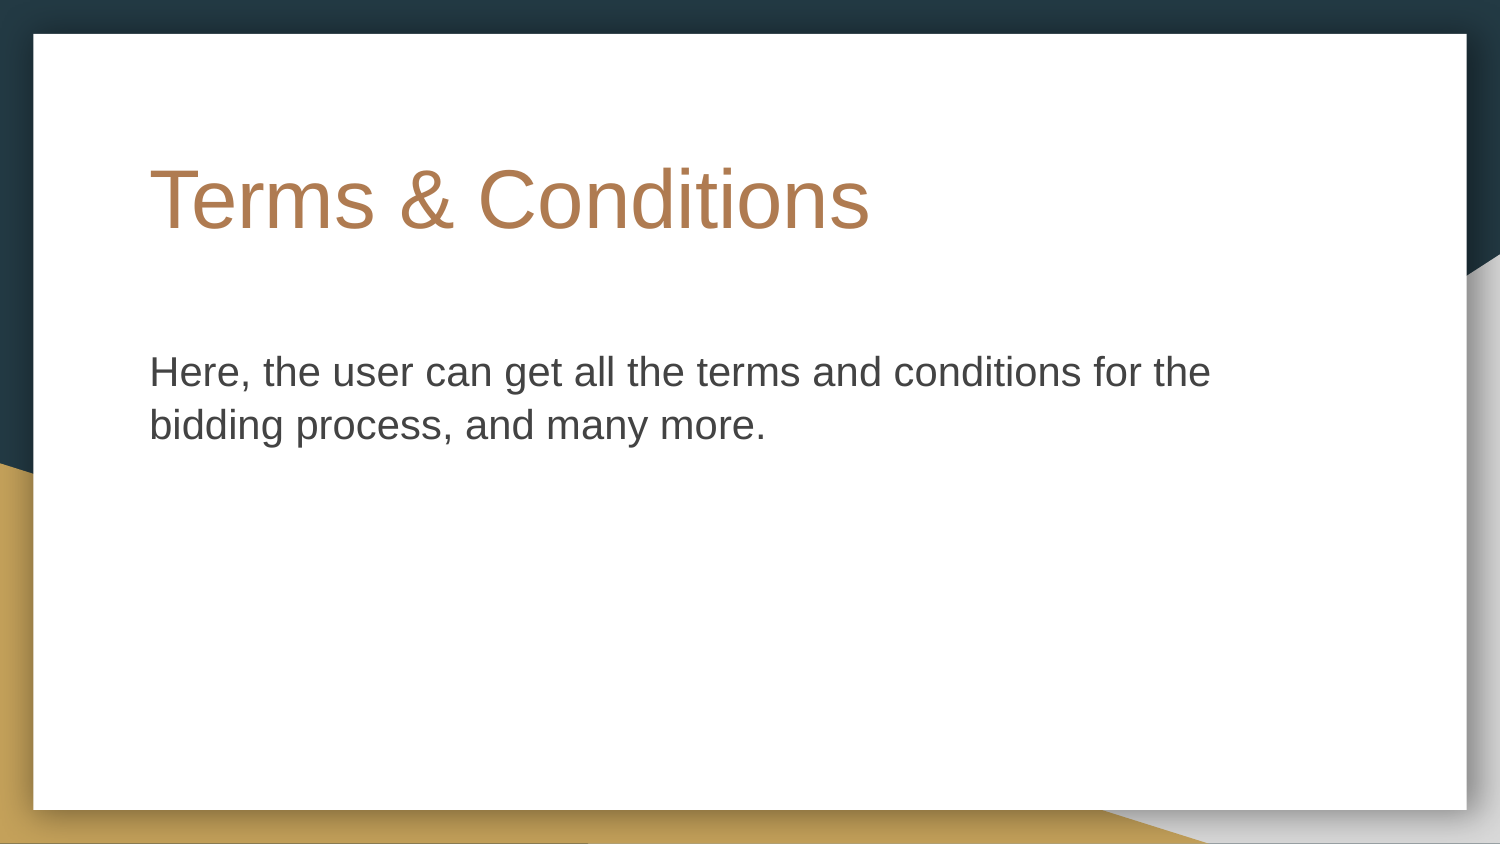

# Terms & Conditions

Here, the user can get all the terms and conditions for the bidding process, and many more.